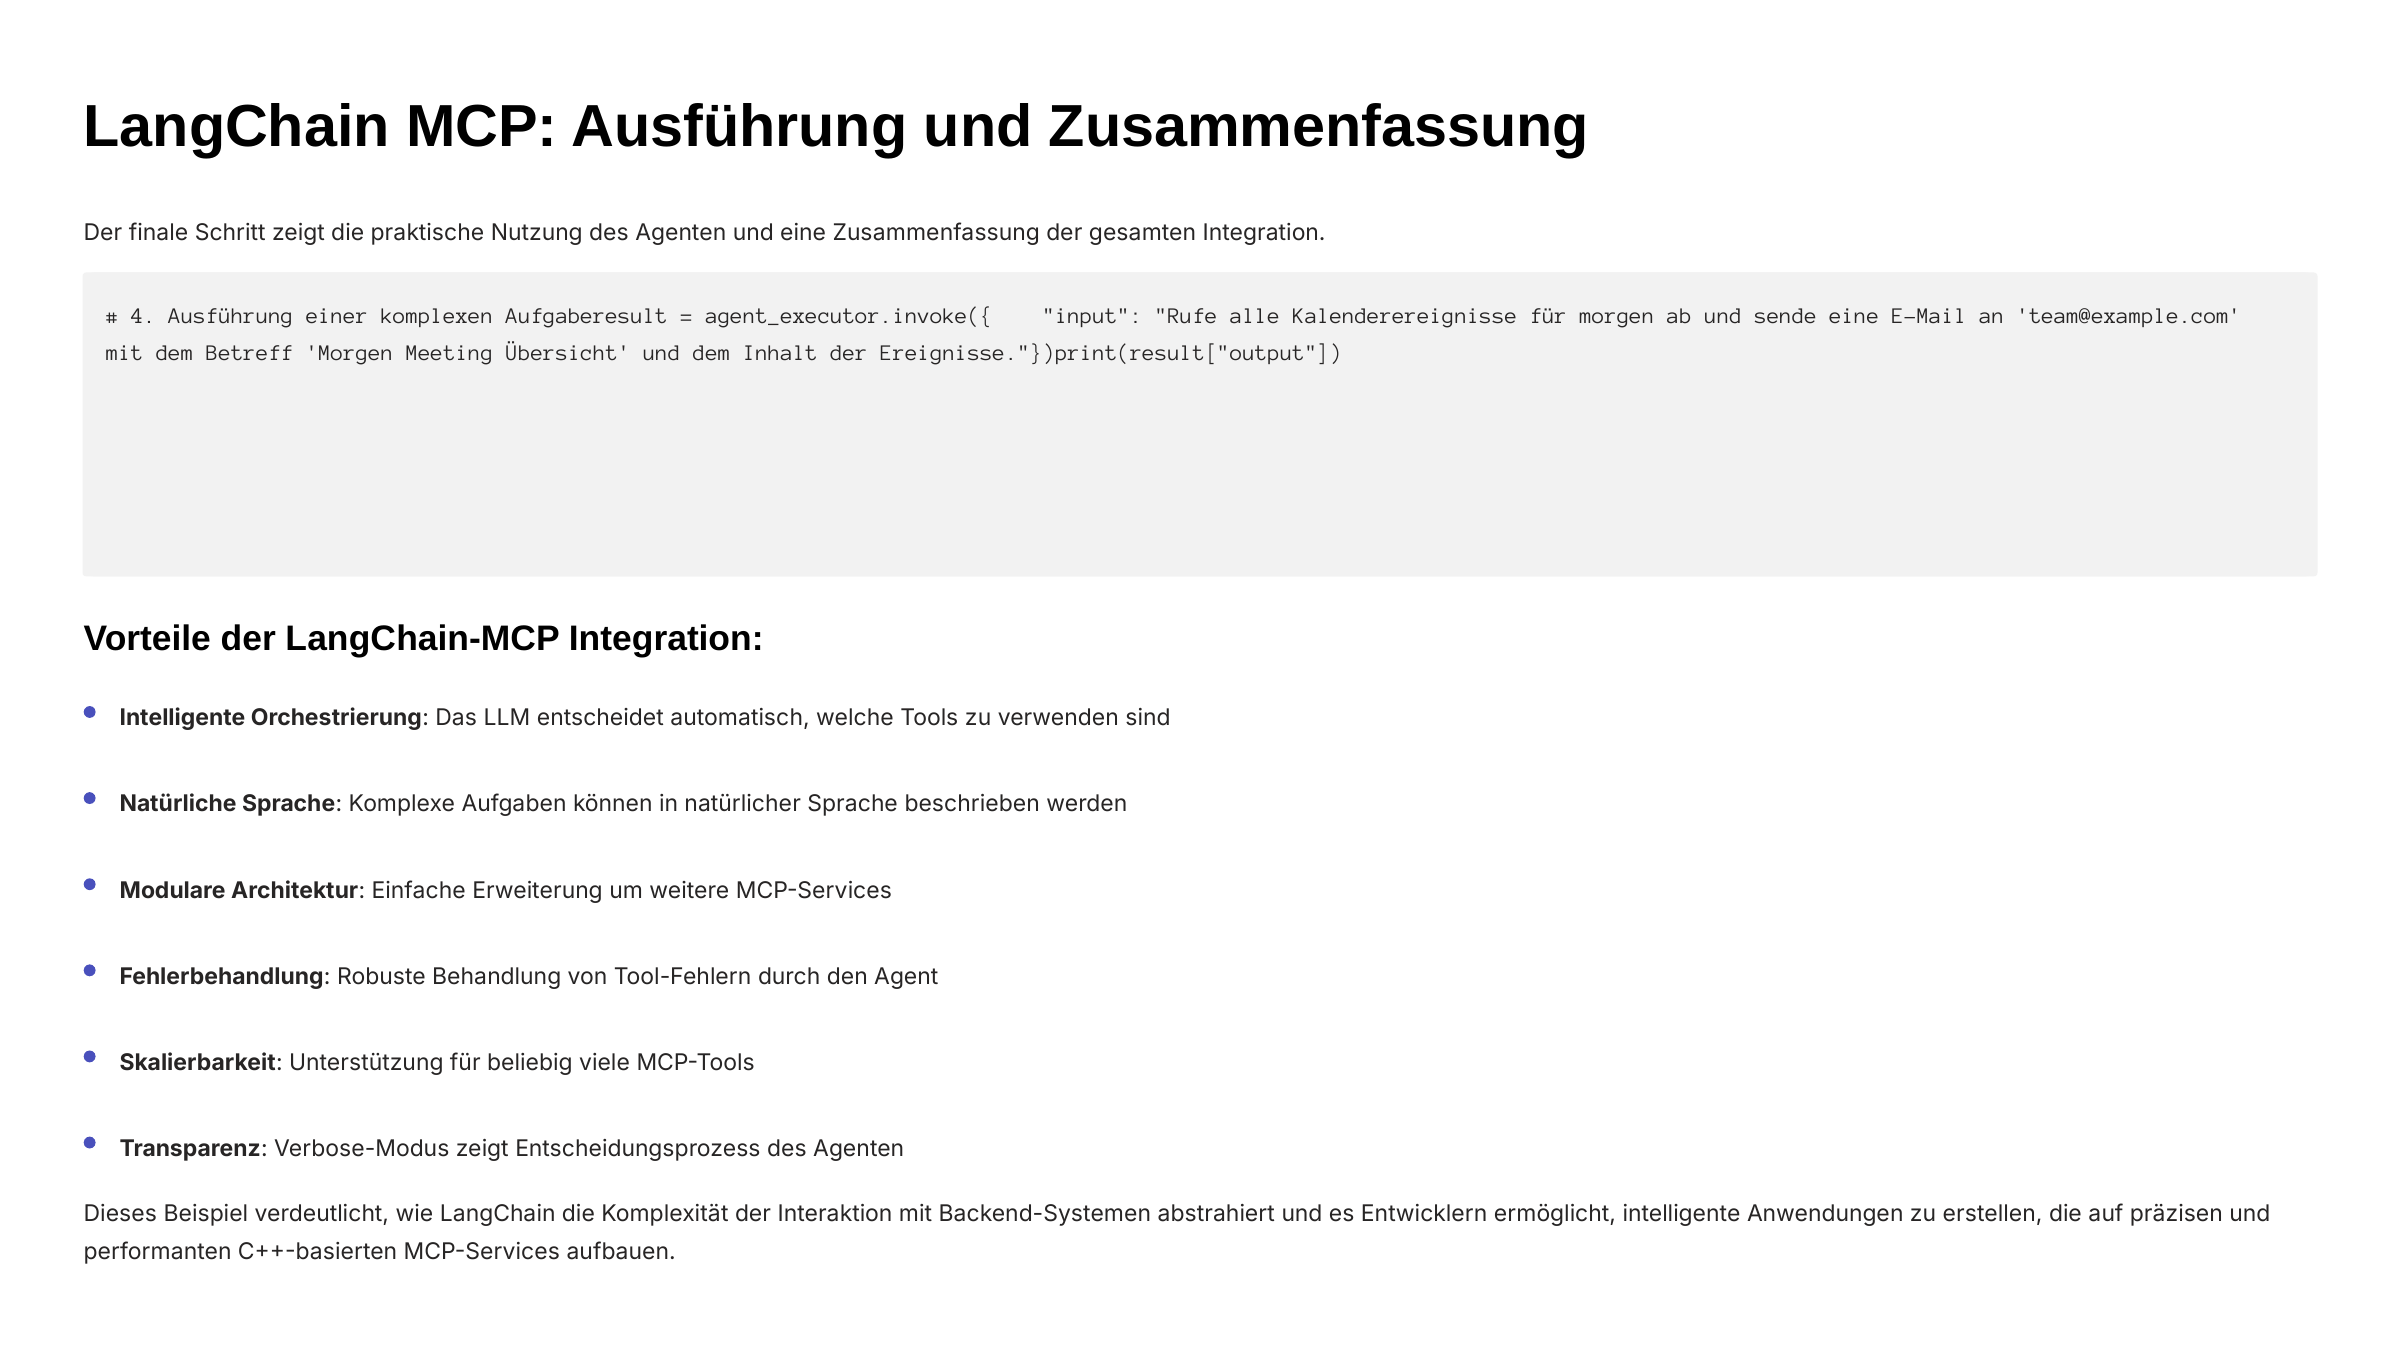

LangChain MCP: Ausführung und Zusammenfassung
Der finale Schritt zeigt die praktische Nutzung des Agenten und eine Zusammenfassung der gesamten Integration.

# 4. Ausführung einer komplexen Aufgaberesult = agent_executor.invoke({    "input": "Rufe alle Kalenderereignisse für morgen ab und sende eine E-Mail an 'team@example.com' mit dem Betreff 'Morgen Meeting Übersicht' und dem Inhalt der Ereignisse."})print(result["output"])
Vorteile der LangChain-MCP Integration:
Intelligente Orchestrierung: Das LLM entscheidet automatisch, welche Tools zu verwenden sind

Natürliche Sprache: Komplexe Aufgaben können in natürlicher Sprache beschrieben werden

Modulare Architektur: Einfache Erweiterung um weitere MCP-Services

Fehlerbehandlung: Robuste Behandlung von Tool-Fehlern durch den Agent

Skalierbarkeit: Unterstützung für beliebig viele MCP-Tools

Transparenz: Verbose-Modus zeigt Entscheidungsprozess des Agenten

Dieses Beispiel verdeutlicht, wie LangChain die Komplexität der Interaktion mit Backend-Systemen abstrahiert und es Entwicklern ermöglicht, intelligente Anwendungen zu erstellen, die auf präzisen und performanten C++-basierten MCP-Services aufbauen.